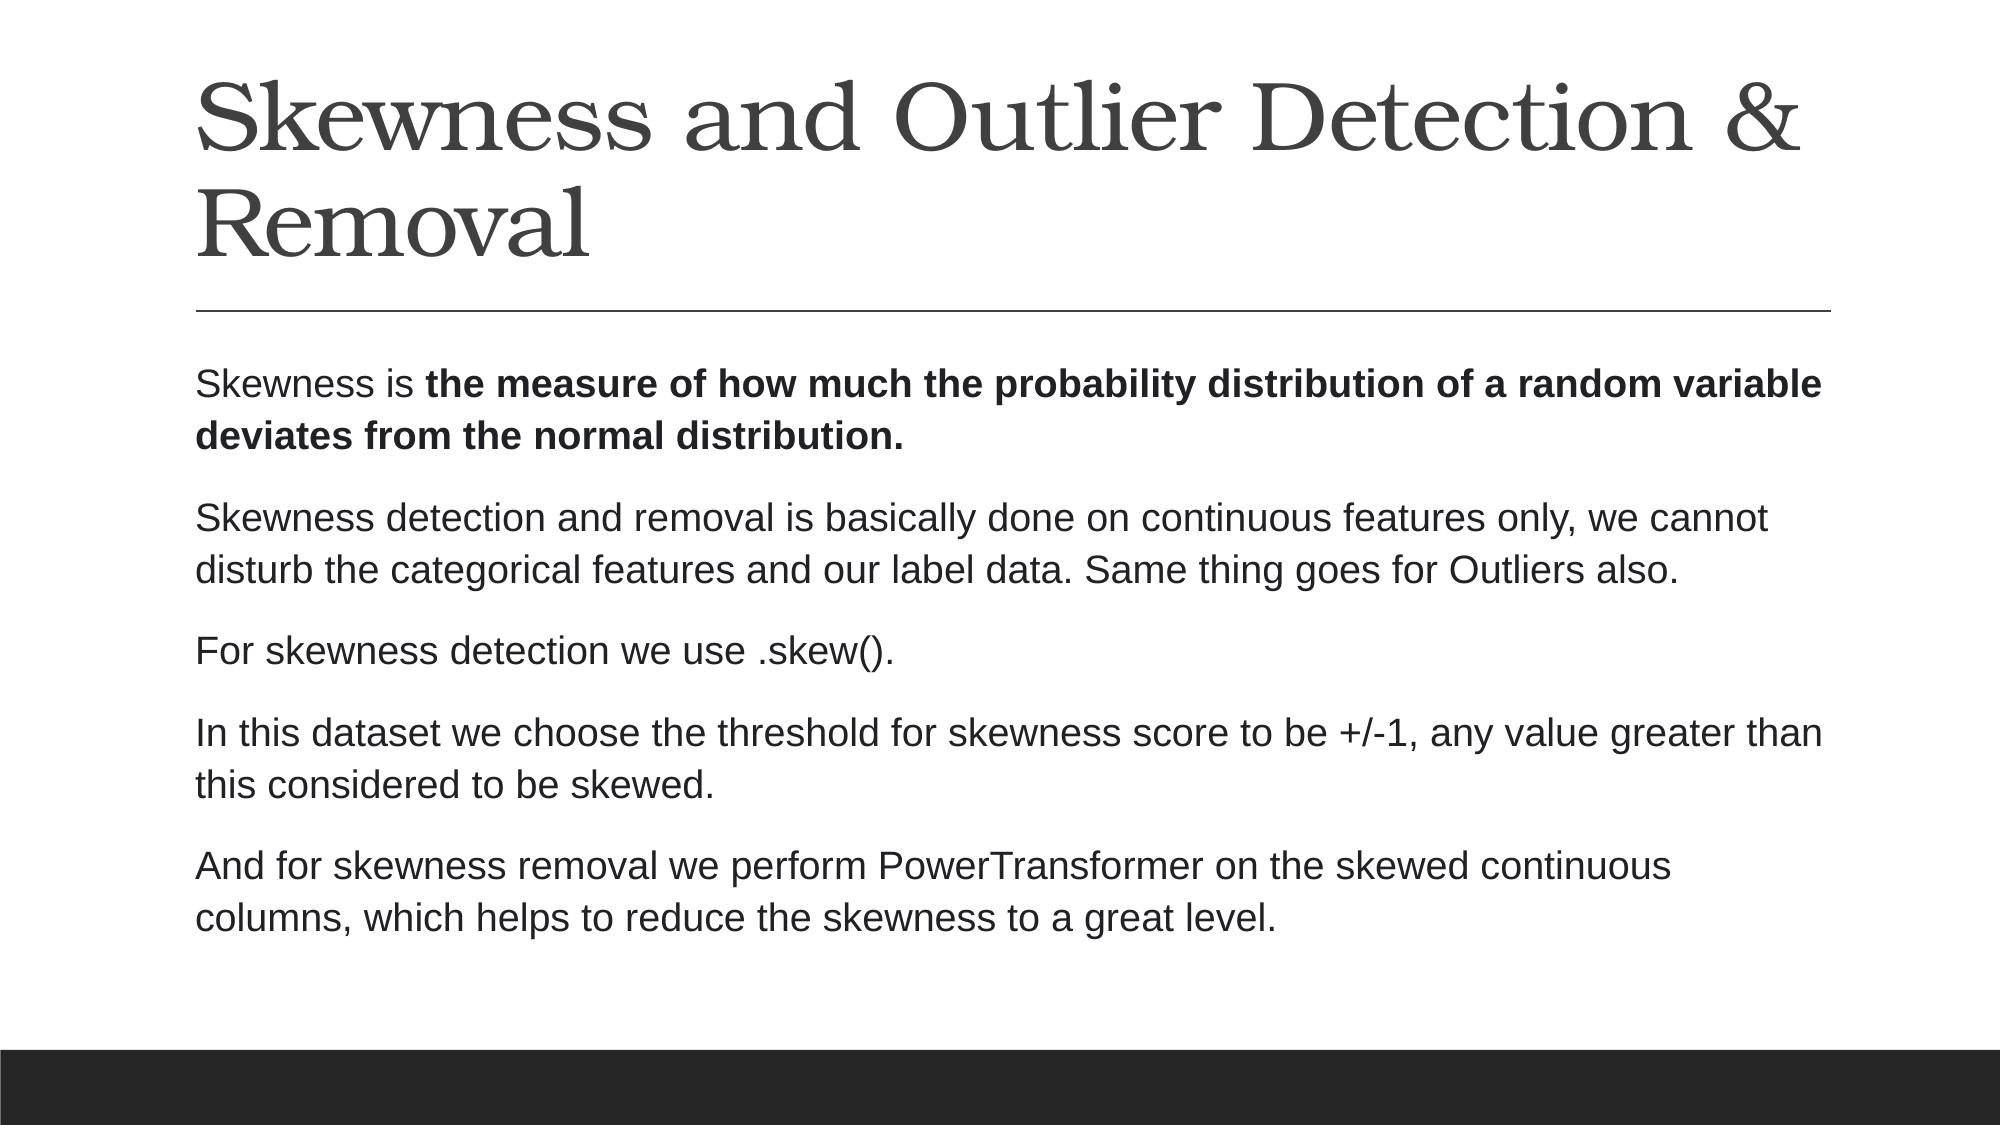

# Skewness and Outlier Detection & Removal
Skewness is the measure of how much the probability distribution of a random variable deviates from the normal distribution.
Skewness detection and removal is basically done on continuous features only, we cannot disturb the categorical features and our label data. Same thing goes for Outliers also.
For skewness detection we use .skew().
In this dataset we choose the threshold for skewness score to be +/-1, any value greater than this considered to be skewed.
And for skewness removal we perform PowerTransformer on the skewed continuous columns, which helps to reduce the skewness to a great level.